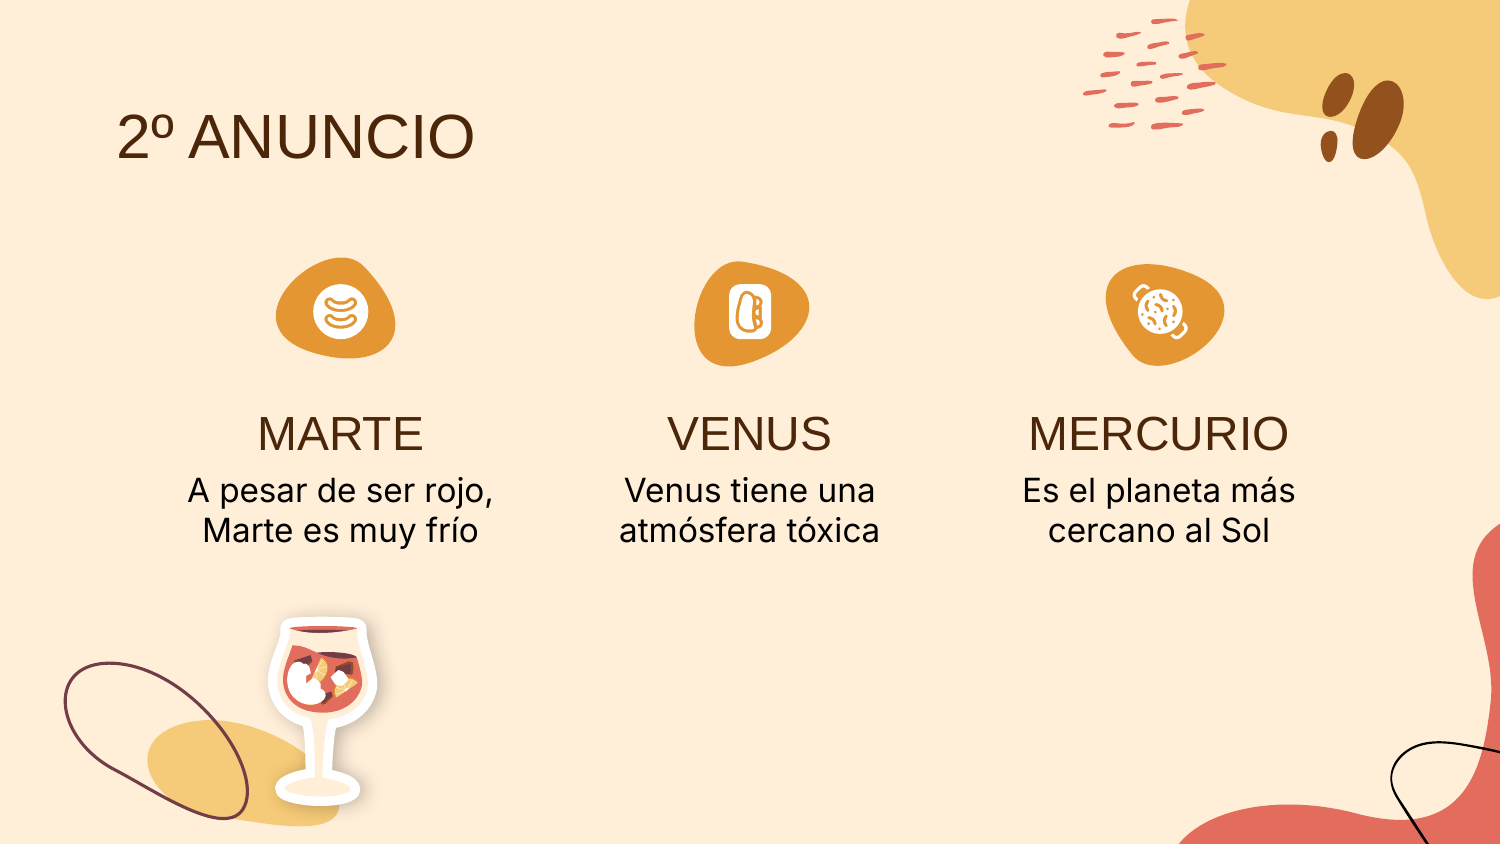

# 2º ANUNCIO

MARTE
VENUS
MERCURIO
A pesar de ser rojo, Marte es muy frío
Venus tiene una atmósfera tóxica
Es el planeta más cercano al Sol